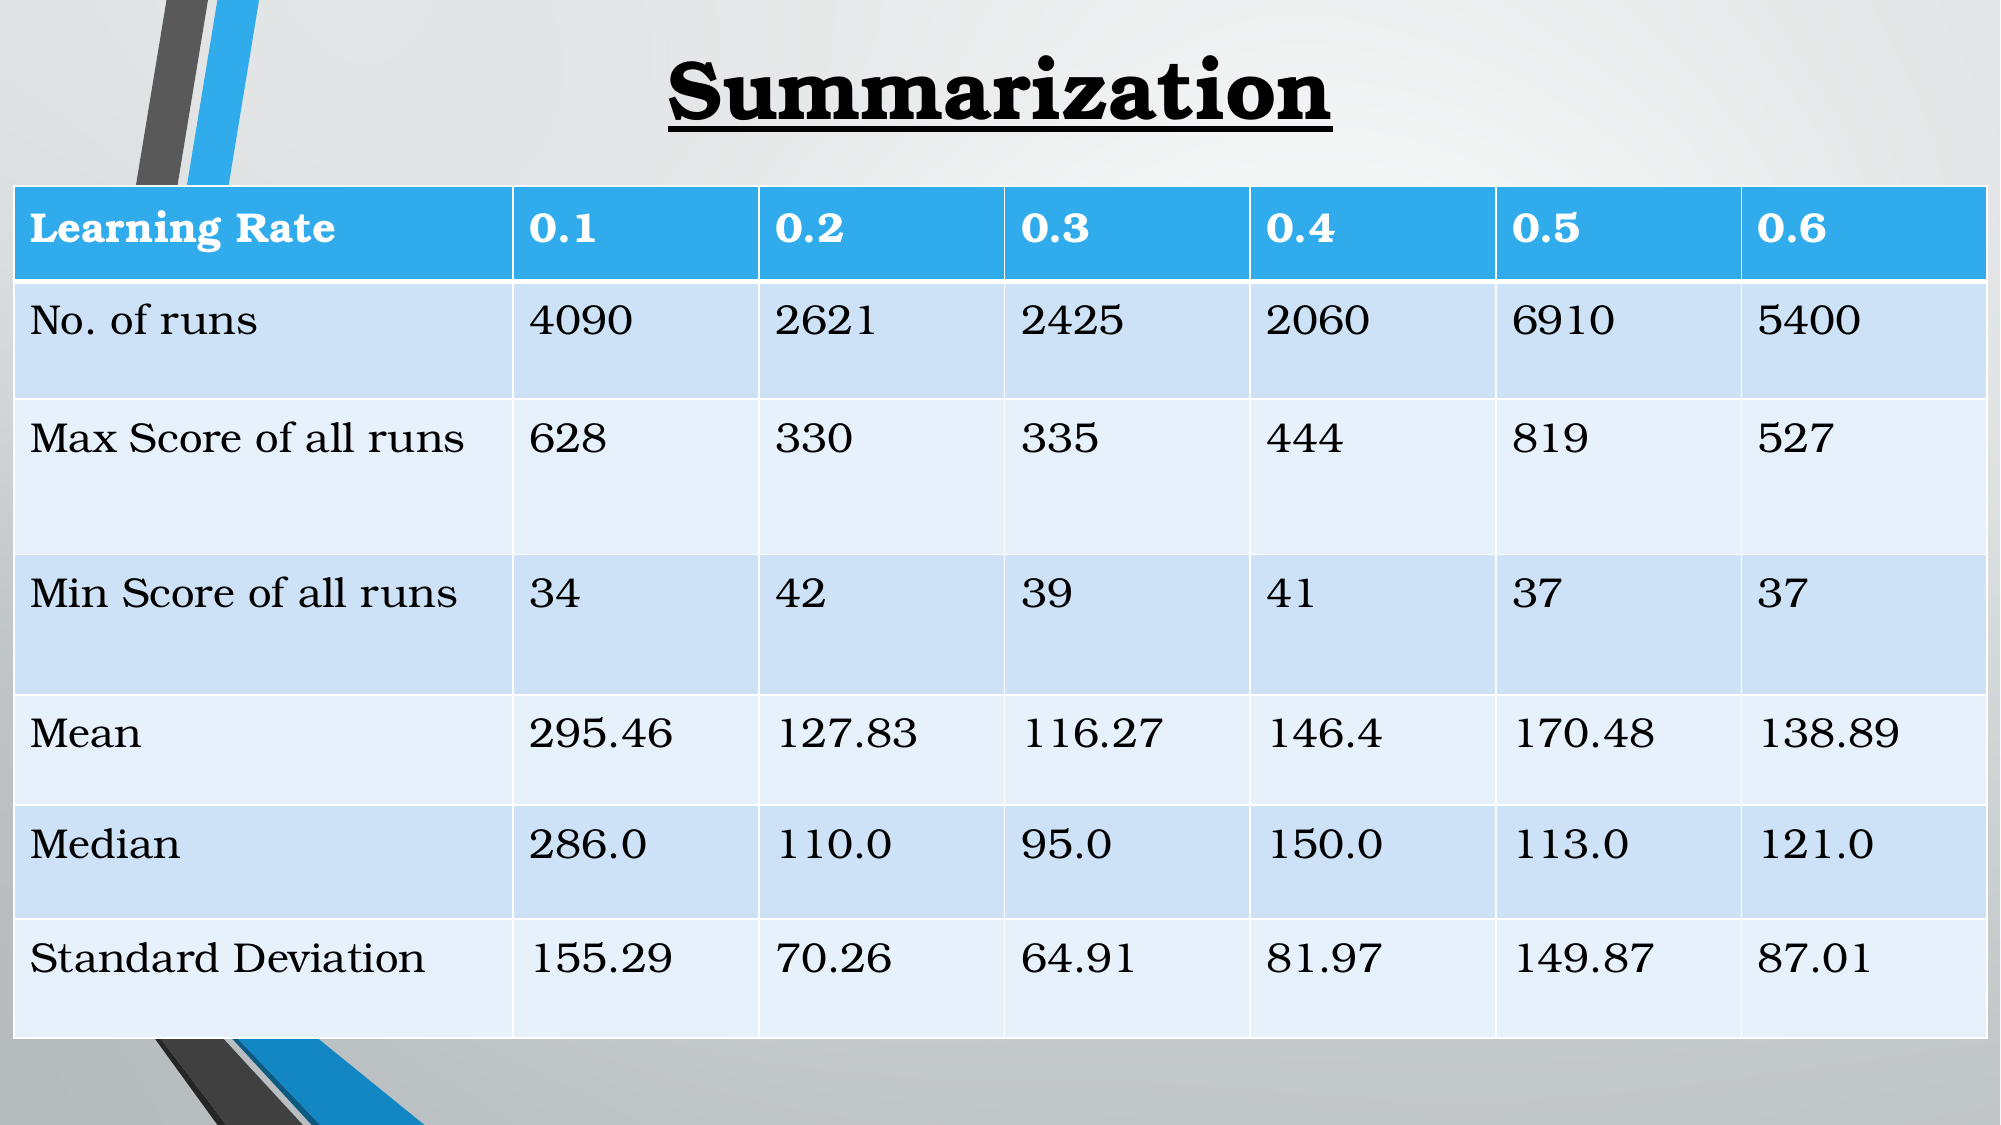

# Summarization
| Learning Rate | 0.1 | 0.2 | 0.3 | 0.4 | 0.5 | 0.6 |
| --- | --- | --- | --- | --- | --- | --- |
| No. of runs | 4090 | 2621 | 2425 | 2060 | 6910 | 5400 |
| Max Score of all runs | 628 | 330 | 335 | 444 | 819 | 527 |
| Min Score of all runs | 34 | 42 | 39 | 41 | 37 | 37 |
| Mean | 295.46 | 127.83 | 116.27 | 146.4 | 170.48 | 138.89 |
| Median | 286.0 | 110.0 | 95.0 | 150.0 | 113.0 | 121.0 |
| Standard Deviation | 155.29 | 70.26 | 64.91 | 81.97 | 149.87 | 87.01 |